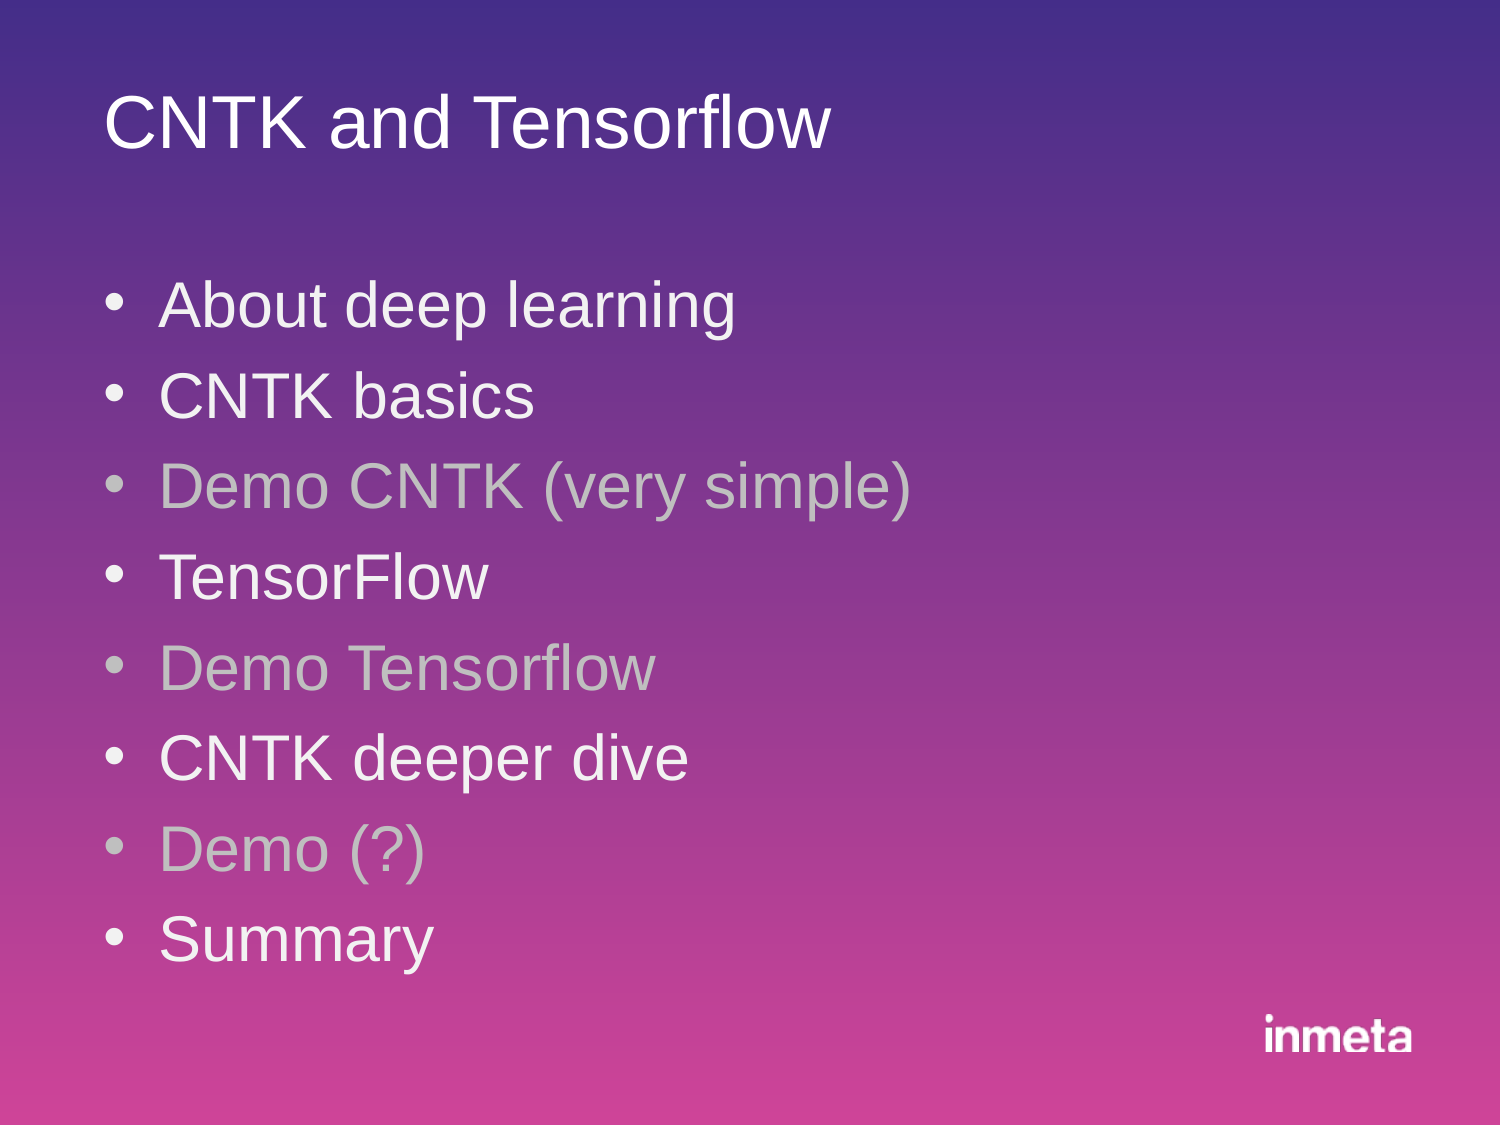

# CNTK and Tensorflow
About deep learning
CNTK basics
Demo CNTK (very simple)
TensorFlow
Demo Tensorflow
CNTK deeper dive
Demo (?)
Summary